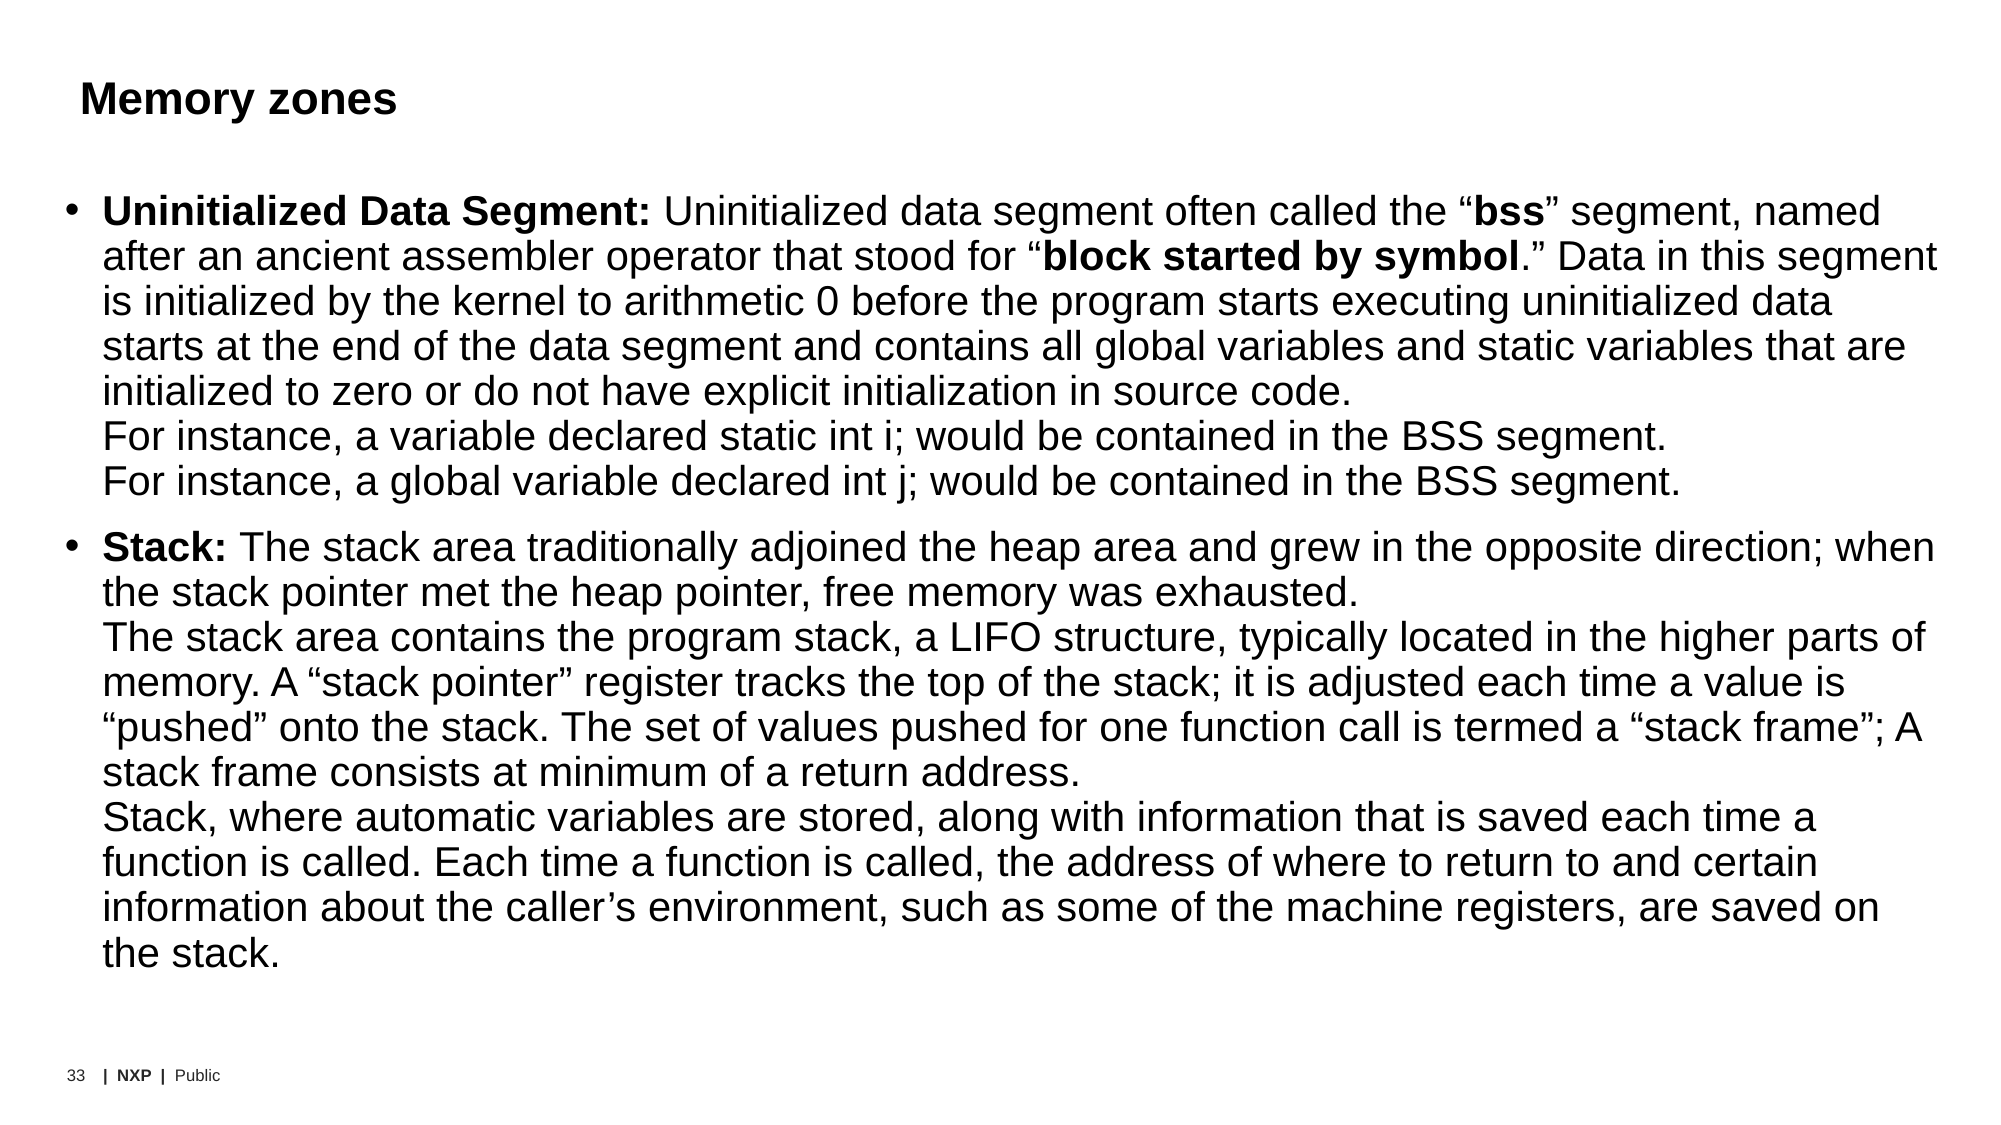

# Memory zones
Uninitialized Data Segment: Uninitialized data segment often called the “bss” segment, named after an ancient assembler operator that stood for “block started by symbol.” Data in this segment is initialized by the kernel to arithmetic 0 before the program starts executing uninitialized data starts at the end of the data segment and contains all global variables and static variables that are initialized to zero or do not have explicit initialization in source code.
For instance, a variable declared static int i; would be contained in the BSS segment. 
For instance, a global variable declared int j; would be contained in the BSS segment.
Stack: The stack area traditionally adjoined the heap area and grew in the opposite direction; when the stack pointer met the heap pointer, free memory was exhausted.
The stack area contains the program stack, a LIFO structure, typically located in the higher parts of memory. A “stack pointer” register tracks the top of the stack; it is adjusted each time a value is “pushed” onto the stack. The set of values pushed for one function call is termed a “stack frame”; A stack frame consists at minimum of a return address.
Stack, where automatic variables are stored, along with information that is saved each time a function is called. Each time a function is called, the address of where to return to and certain information about the caller’s environment, such as some of the machine registers, are saved on the stack.